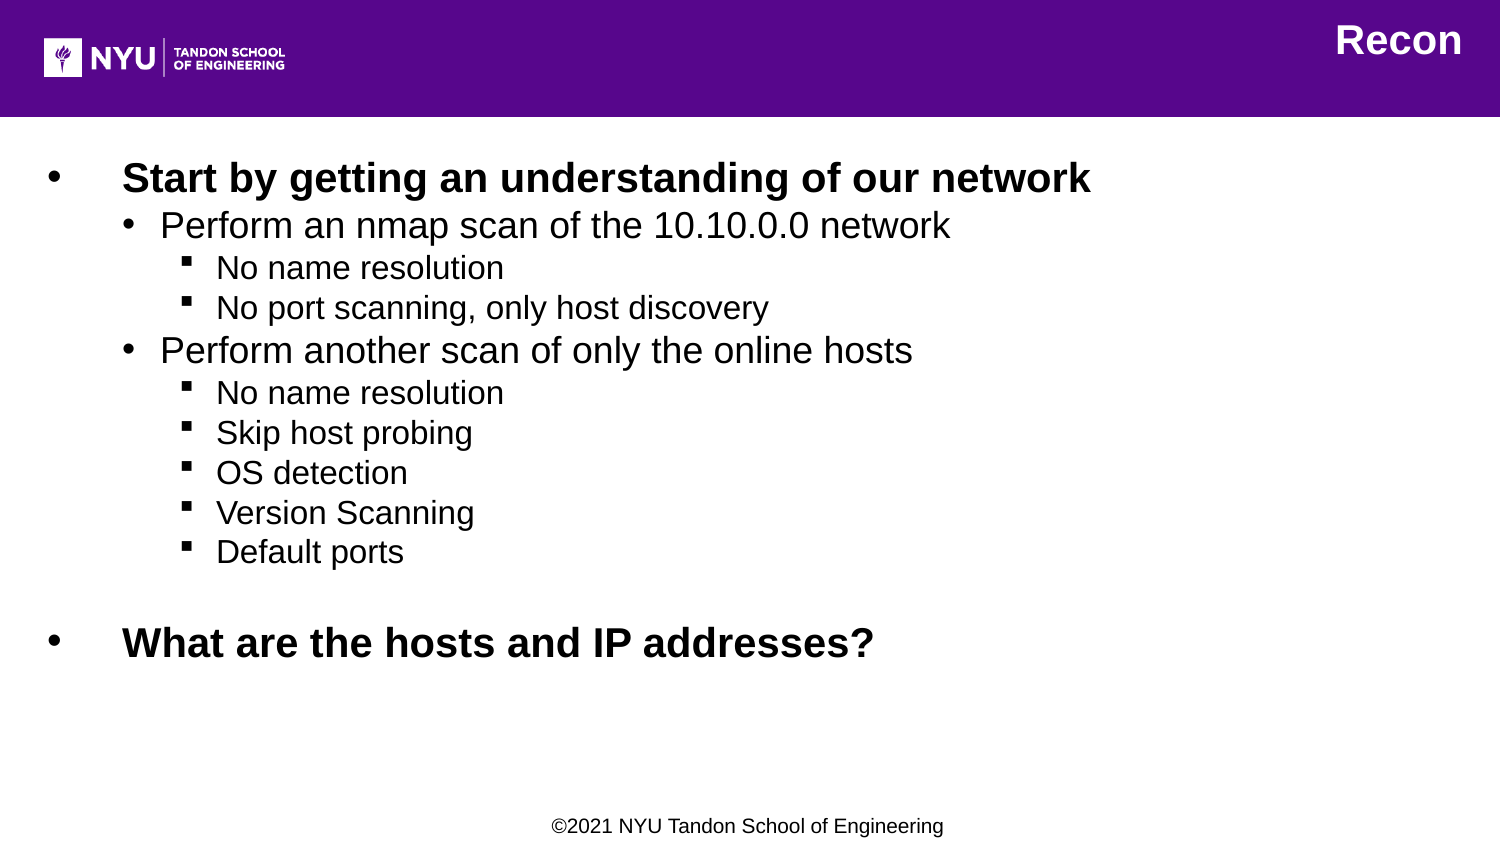

Recon
Start by getting an understanding of our network
Perform an nmap scan of the 10.10.0.0 network
No name resolution
No port scanning, only host discovery
Perform another scan of only the online hosts
No name resolution
Skip host probing
OS detection
Version Scanning
Default ports

What are the hosts and IP addresses?